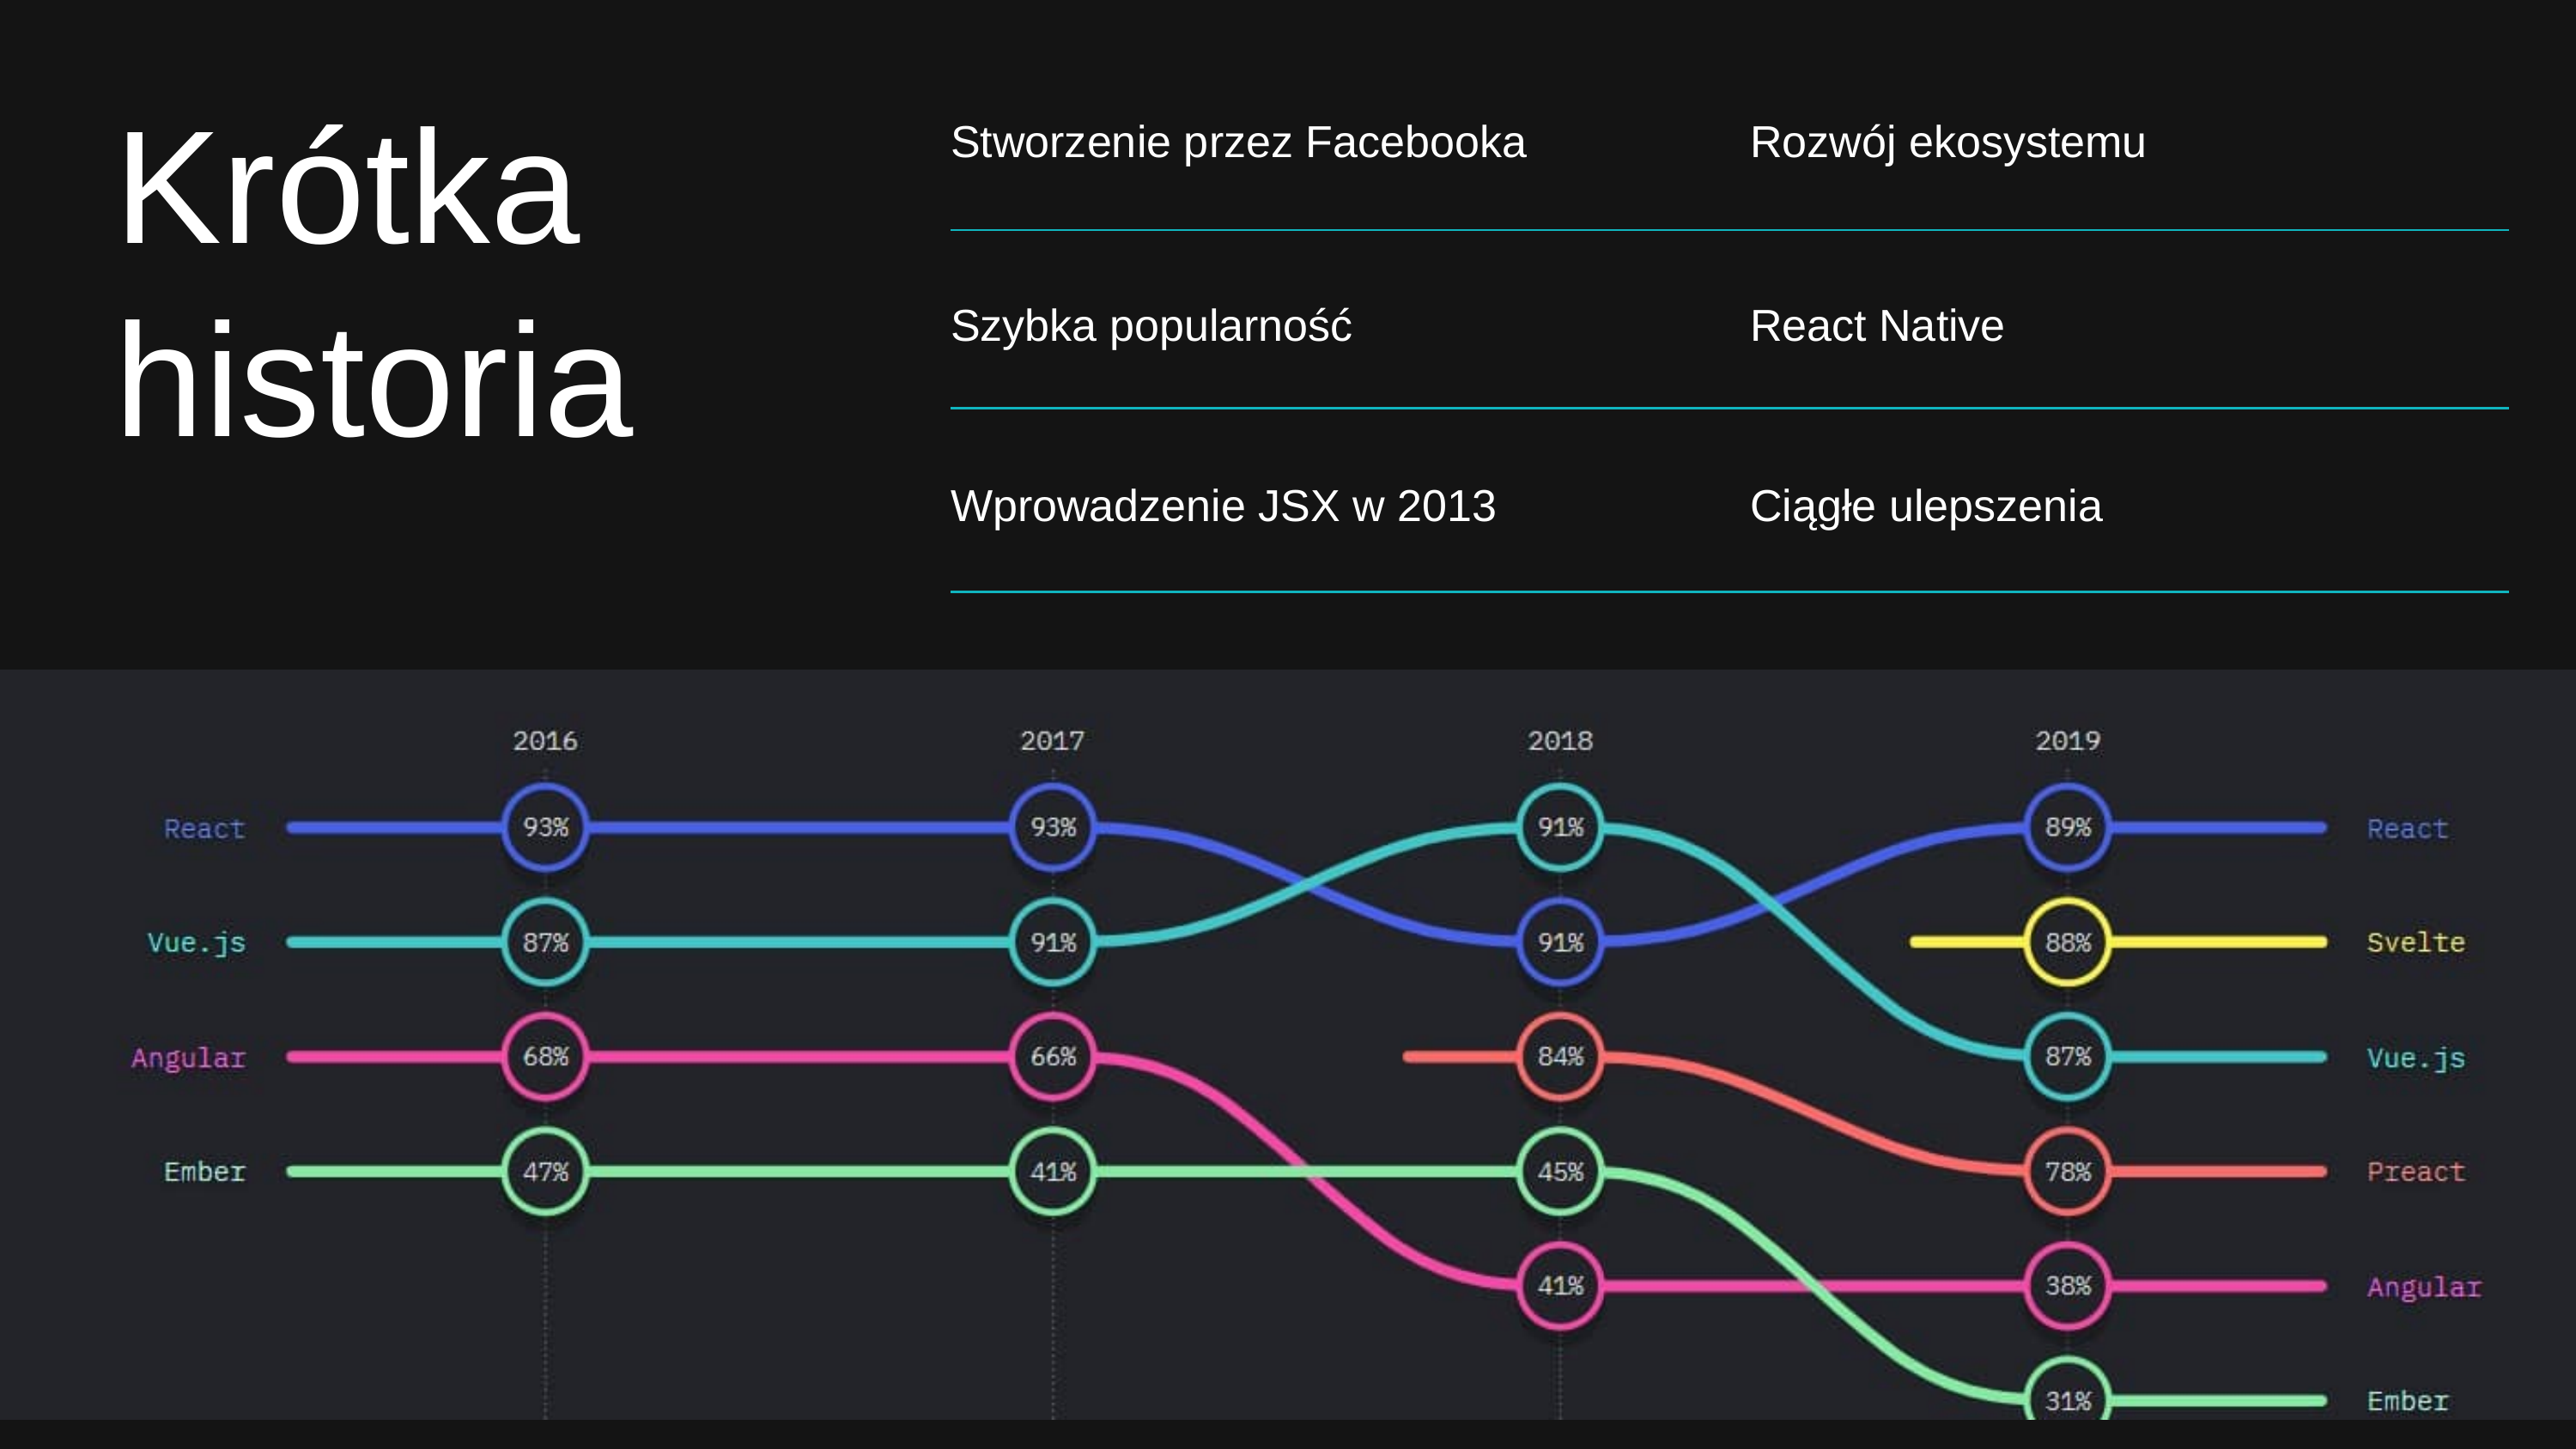

| Stworzenie przez Facebooka | Rozwój ekosystemu |
| --- | --- |
| Szybka popularność | React Native |
| Wprowadzenie JSX w 2013 | Ciągłe ulepszenia |
Krótka historia